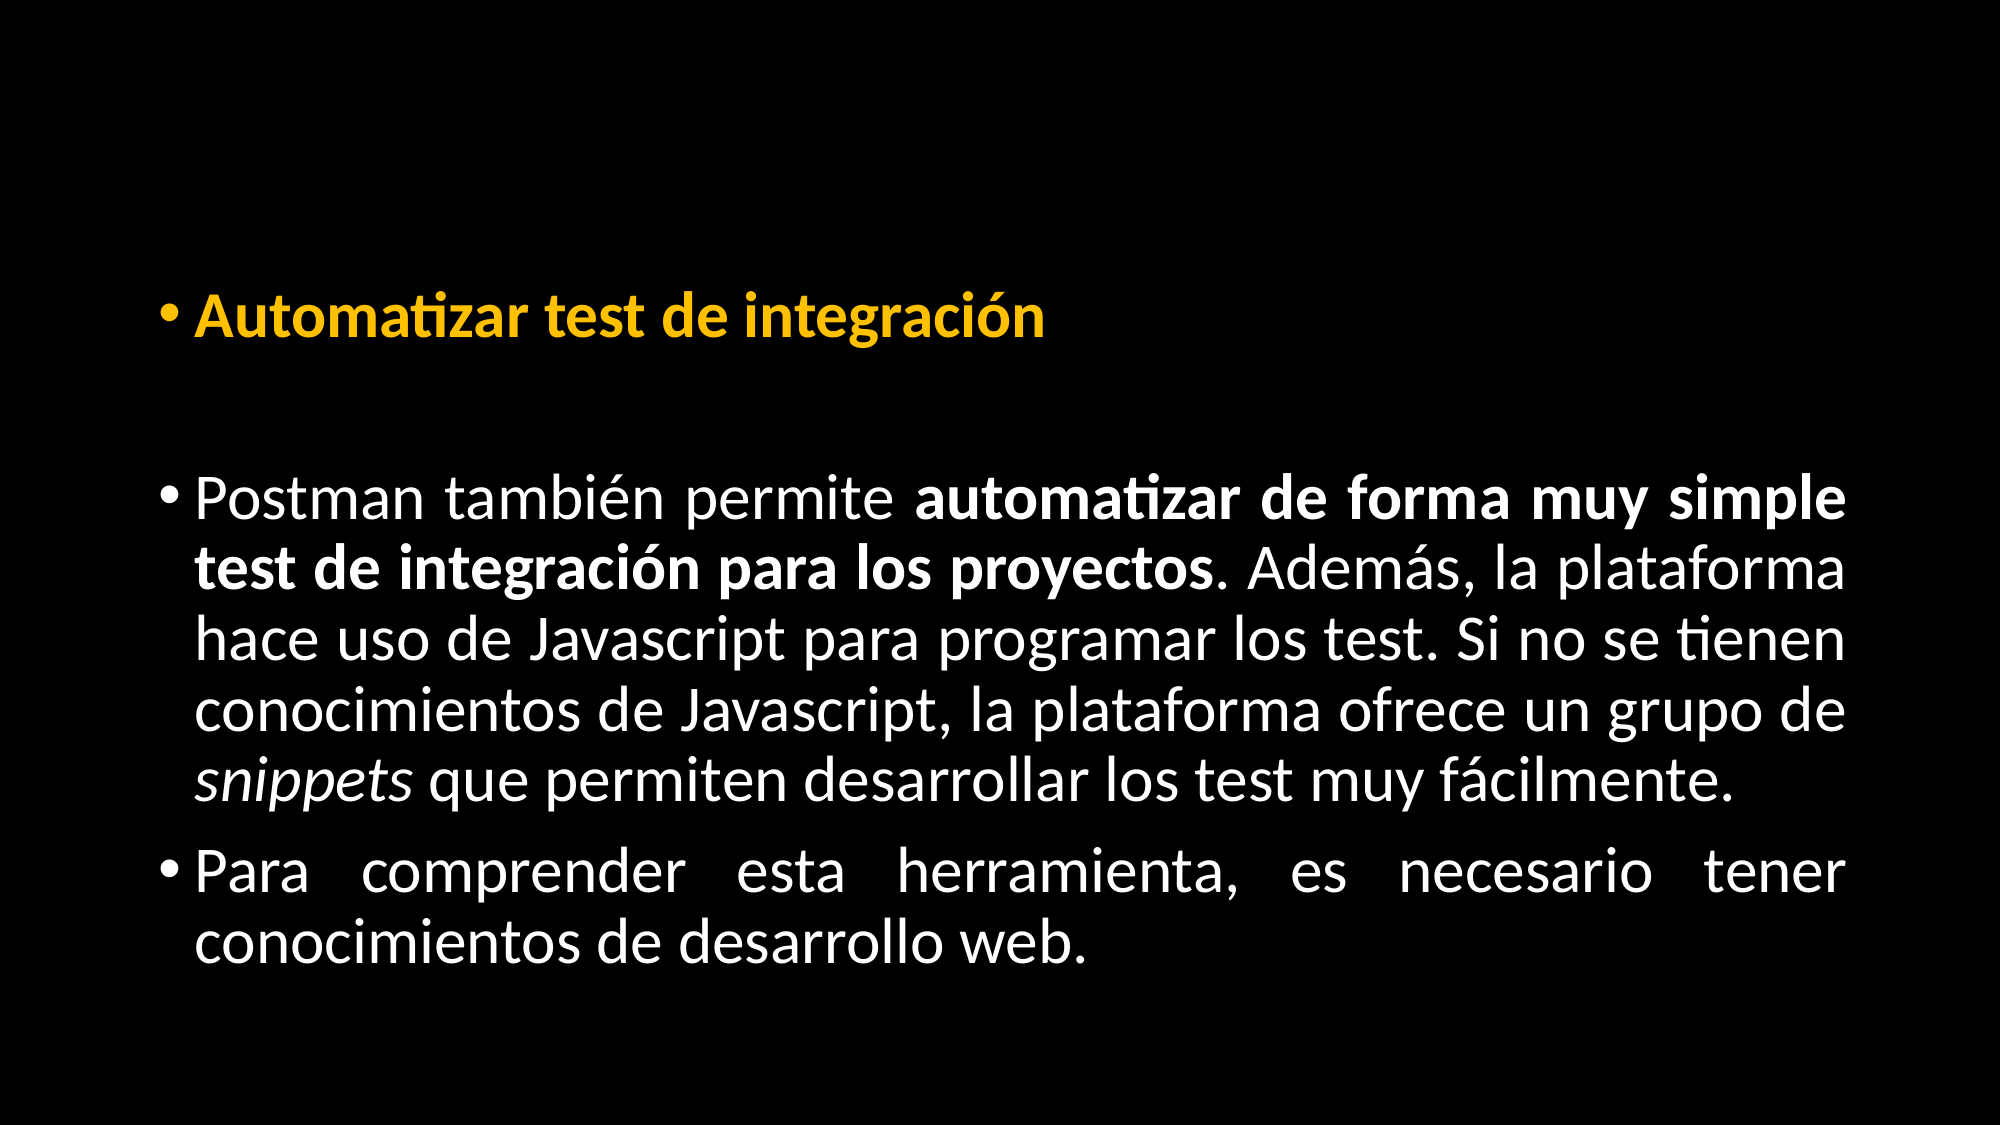

Automatizar test de integración

Postman también permite automatizar de forma muy simple test de integración para los proyectos. Además, la plataforma hace uso de Javascript para programar los test. Si no se tienen conocimientos de Javascript, la plataforma ofrece un grupo de snippets que permiten desarrollar los test muy fácilmente.
Para comprender esta herramienta, es necesario tener conocimientos de desarrollo web.